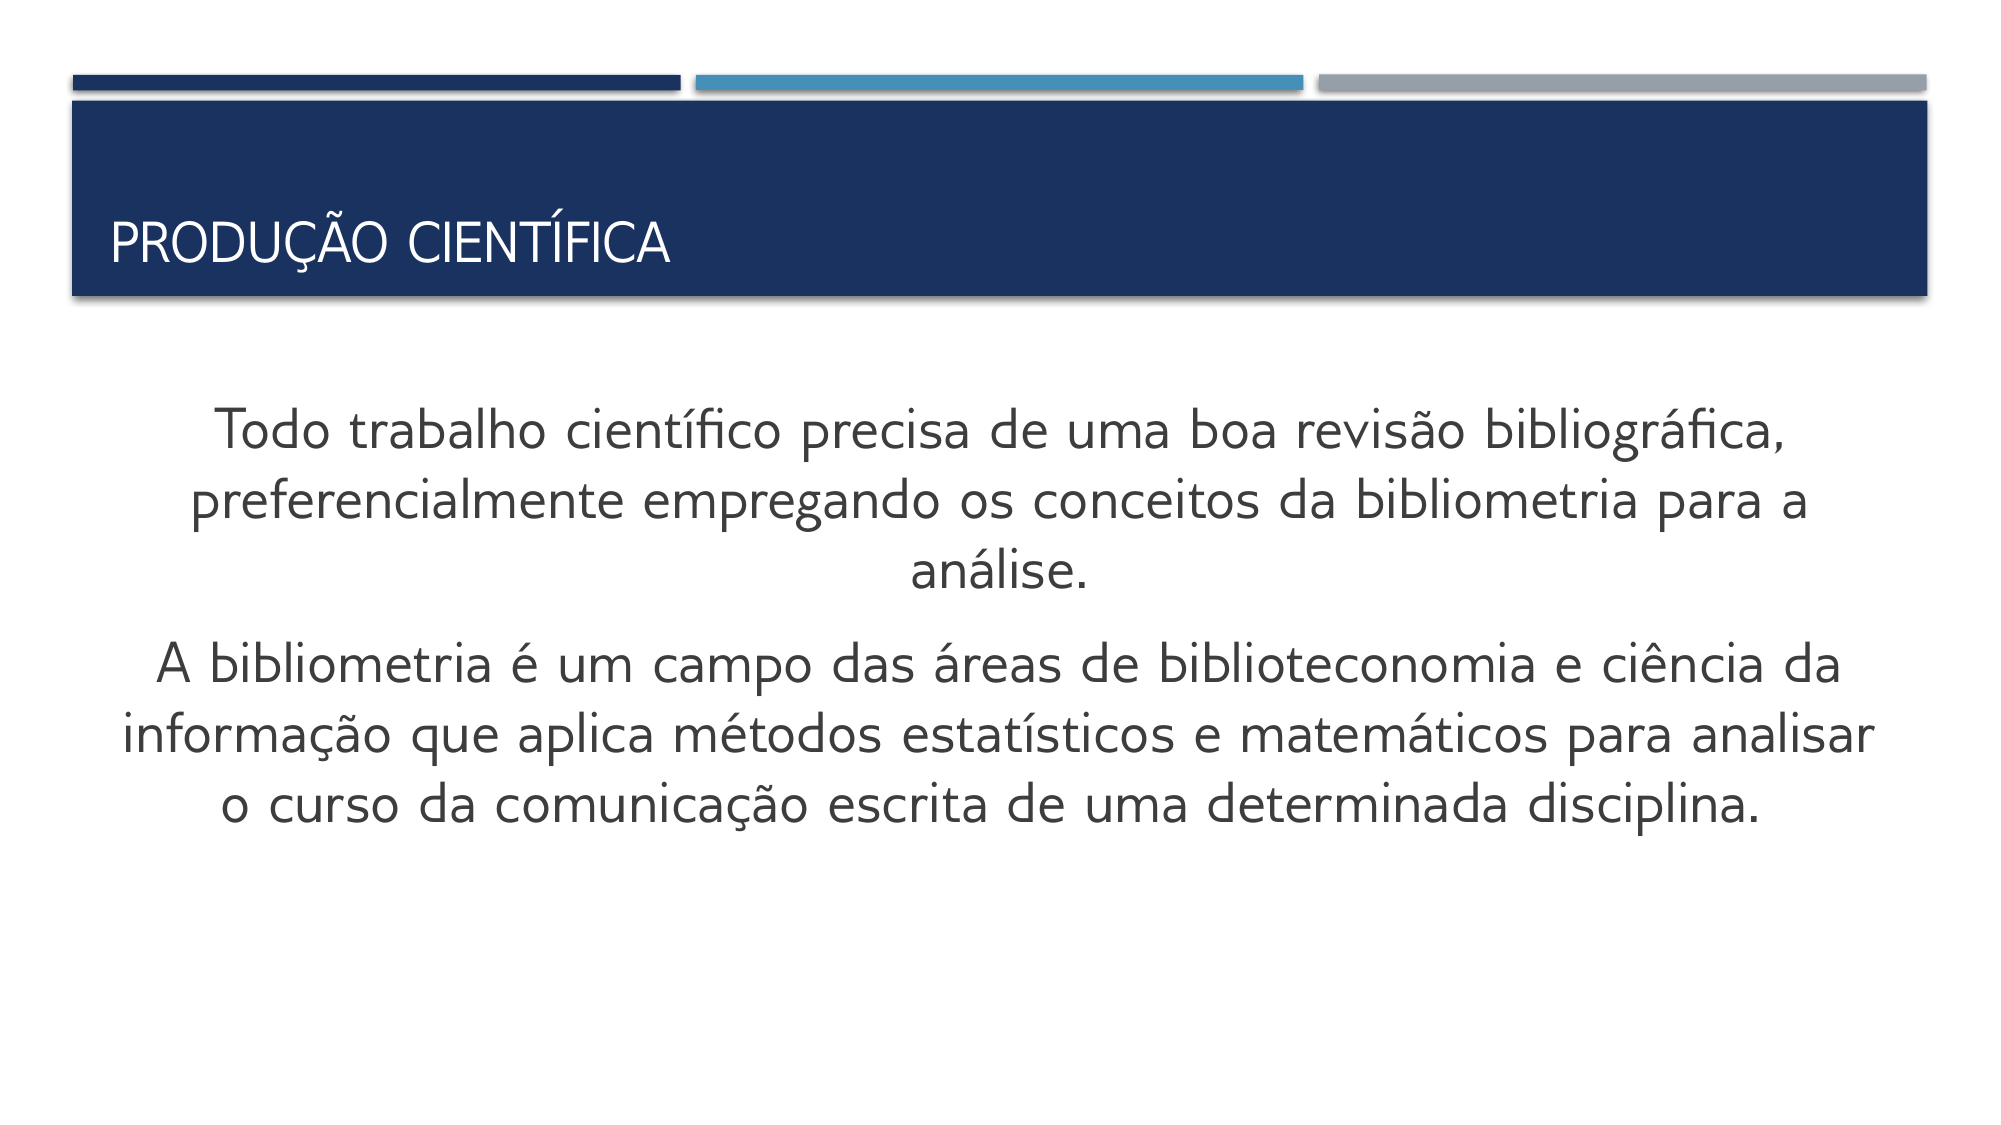

# Produção científica
Todo trabalho científico precisa de uma boa revisão bibliográfica, preferencialmente empregando os conceitos da bibliometria para a análise.
A bibliometria é um campo das áreas de biblioteconomia e ciência da informação que aplica métodos estatísticos e matemáticos para analisar o curso da comunicação escrita de uma determinada disciplina.